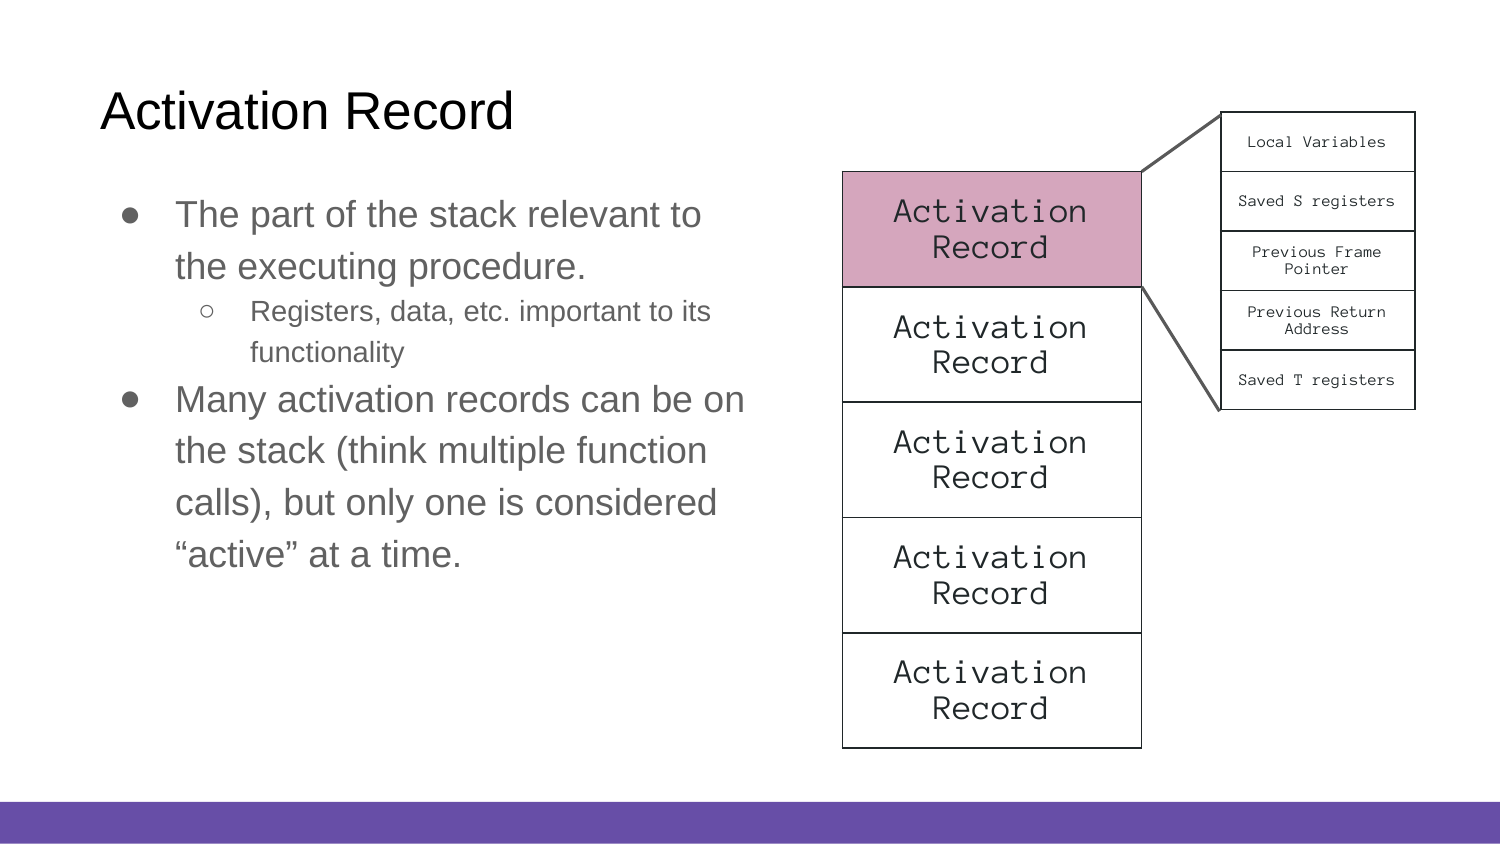

# Activation Record
| Local Variables |
| --- |
| Saved S registers |
| Previous Frame Pointer |
| Previous Return Address |
| Saved T registers |
The part of the stack relevant to the executing procedure.
Registers, data, etc. important to its functionality
Many activation records can be on the stack (think multiple function calls), but only one is considered “active” at a time.
| Activation Record |
| --- |
| Activation Record |
| Activation Record |
| Activation Record |
| Activation Record |